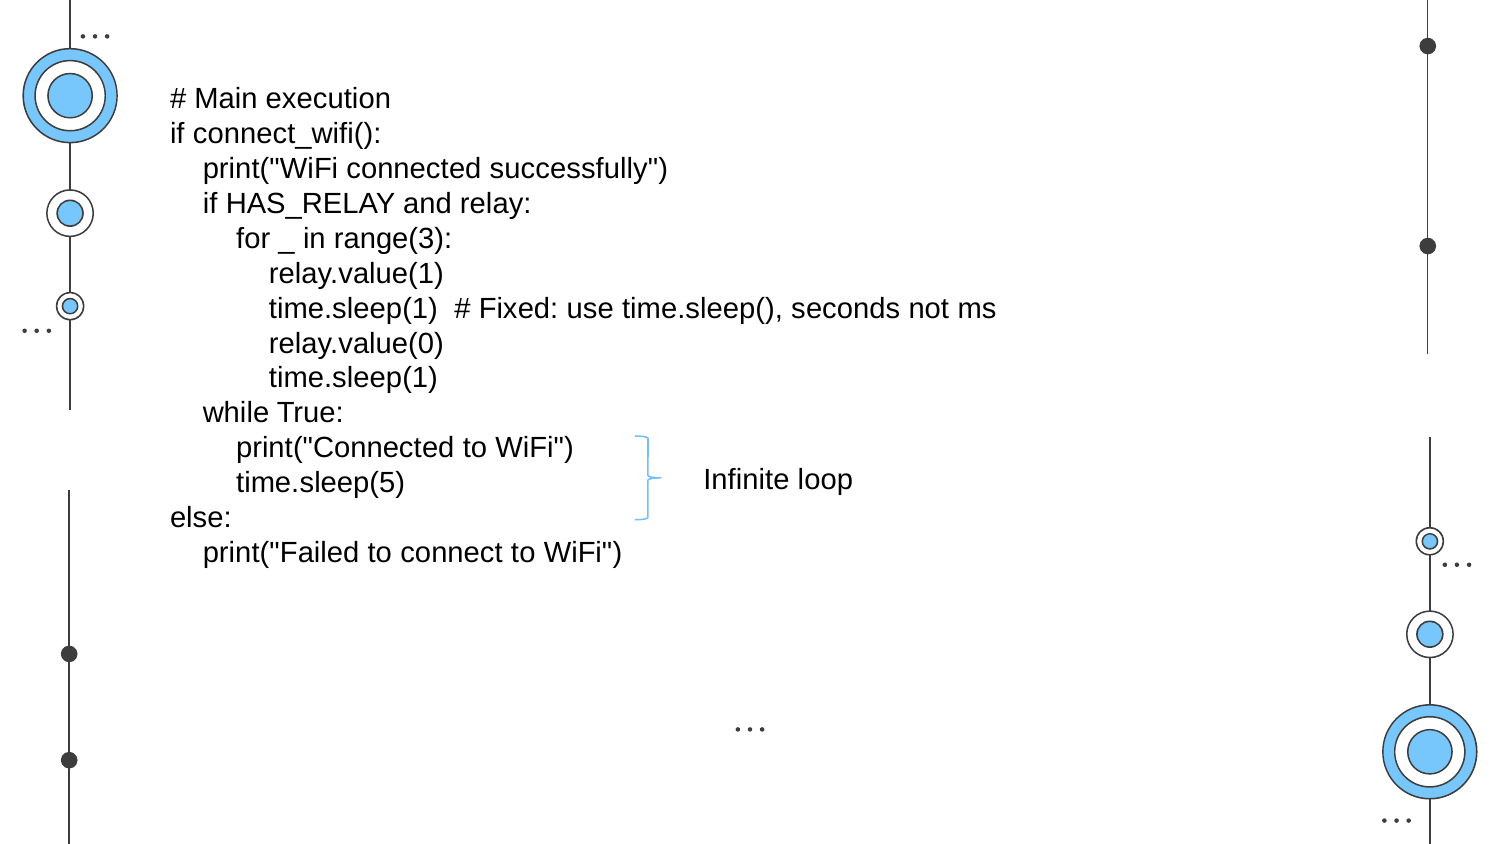

# Main execution
if connect_wifi():
    print("WiFi connected successfully")
    if HAS_RELAY and relay:
        for _ in range(3):
            relay.value(1)
            time.sleep(1)  # Fixed: use time.sleep(), seconds not ms
            relay.value(0)
            time.sleep(1)
    while True:
        print("Connected to WiFi")
        time.sleep(5)
else:
    print("Failed to connect to WiFi")

Infinite loop